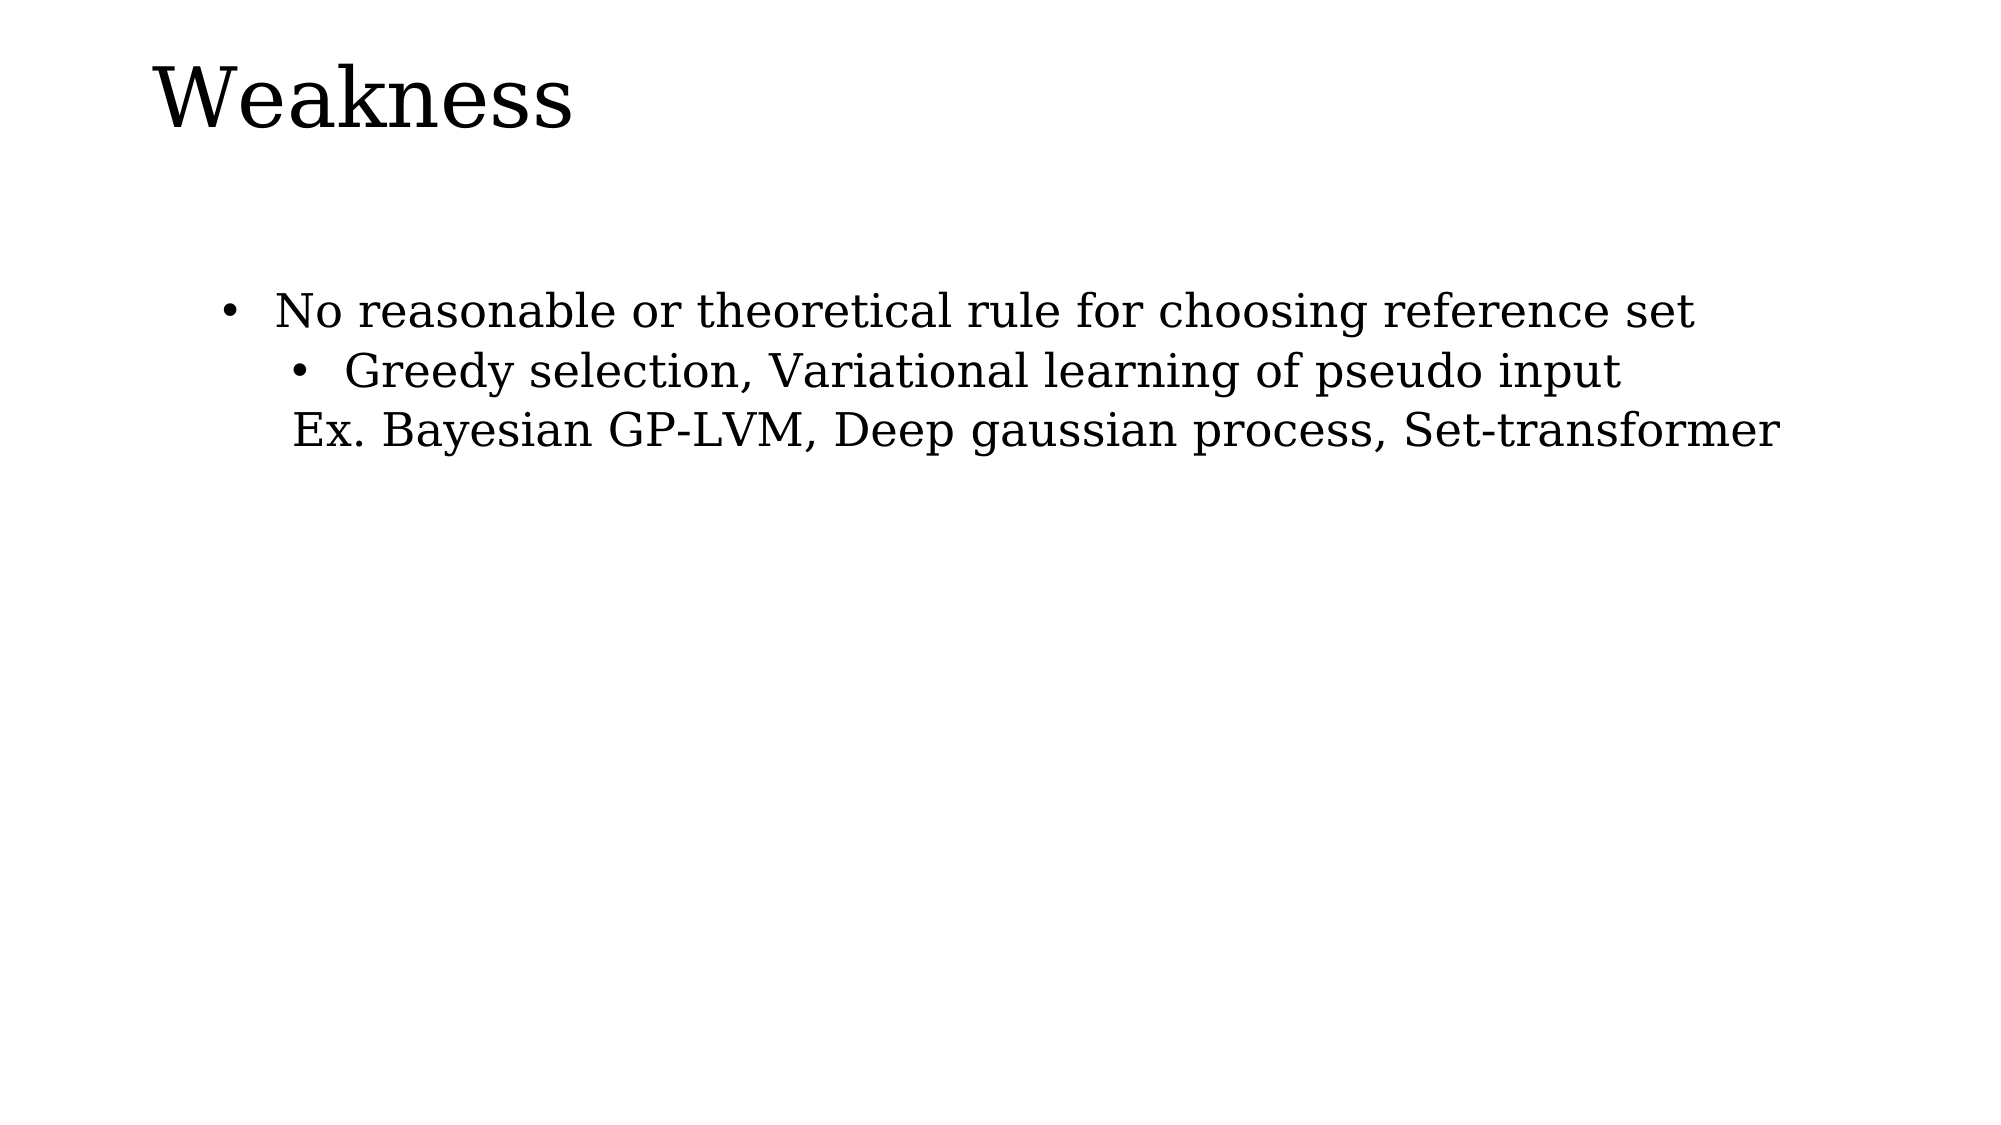

Weakness
No reasonable or theoretical rule for choosing reference set
Greedy selection, Variational learning of pseudo input
Ex. Bayesian GP-LVM, Deep gaussian process, Set-transformer